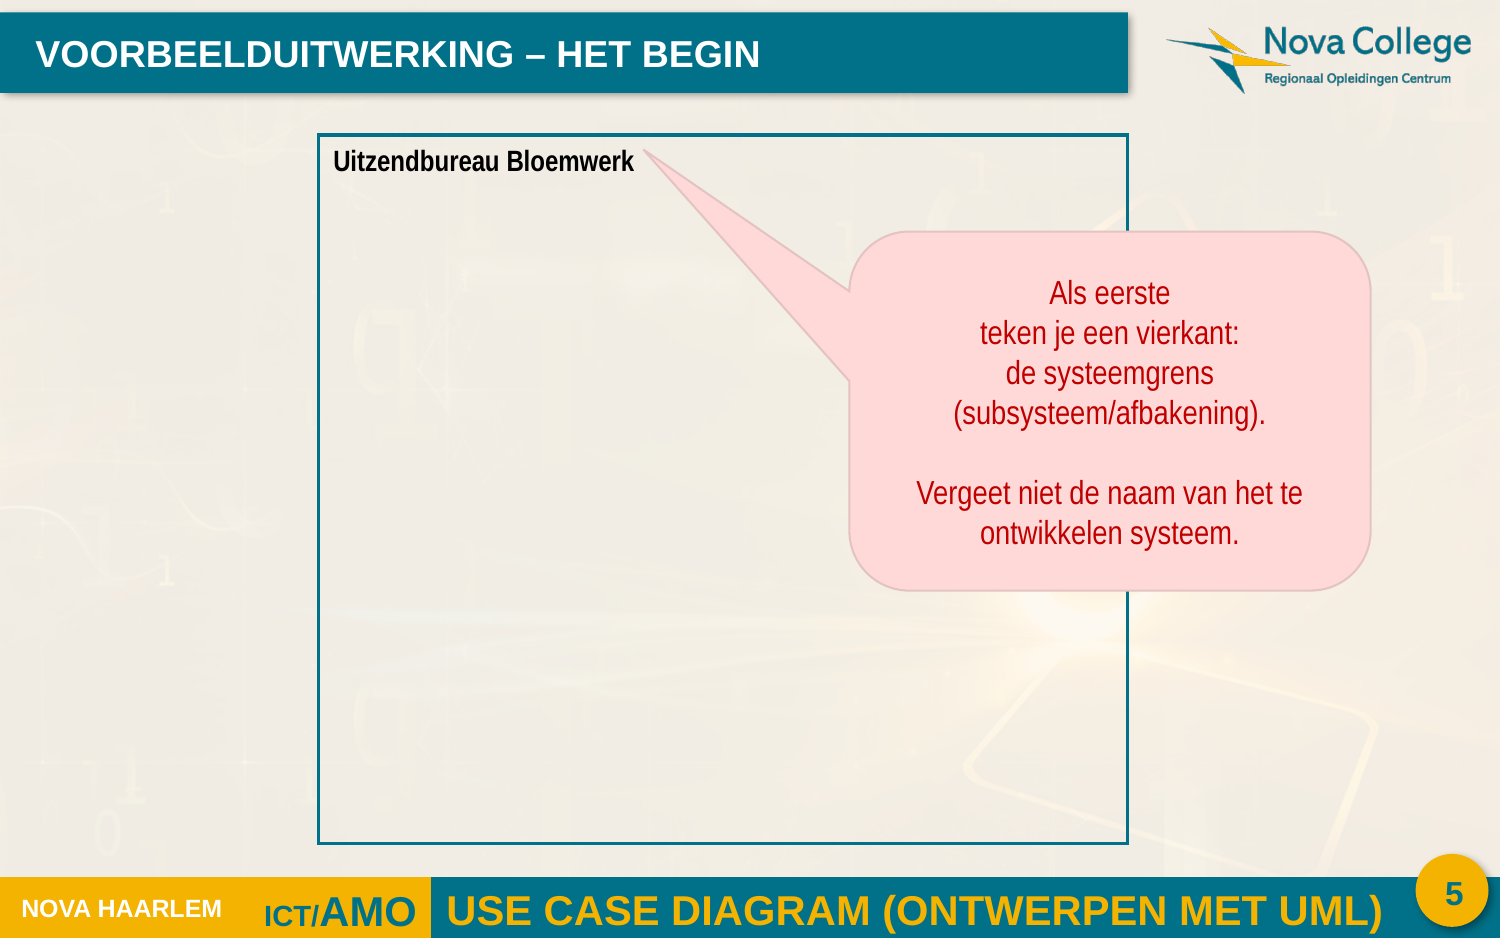

VOORBEELDUITWERKING – HET BEGIN
Uitzendbureau Bloemwerk
Als eerste
teken je een vierkant:
de systeemgrens (subsysteem/afbakening).

Vergeet niet de naam van het te ontwikkelen systeem.